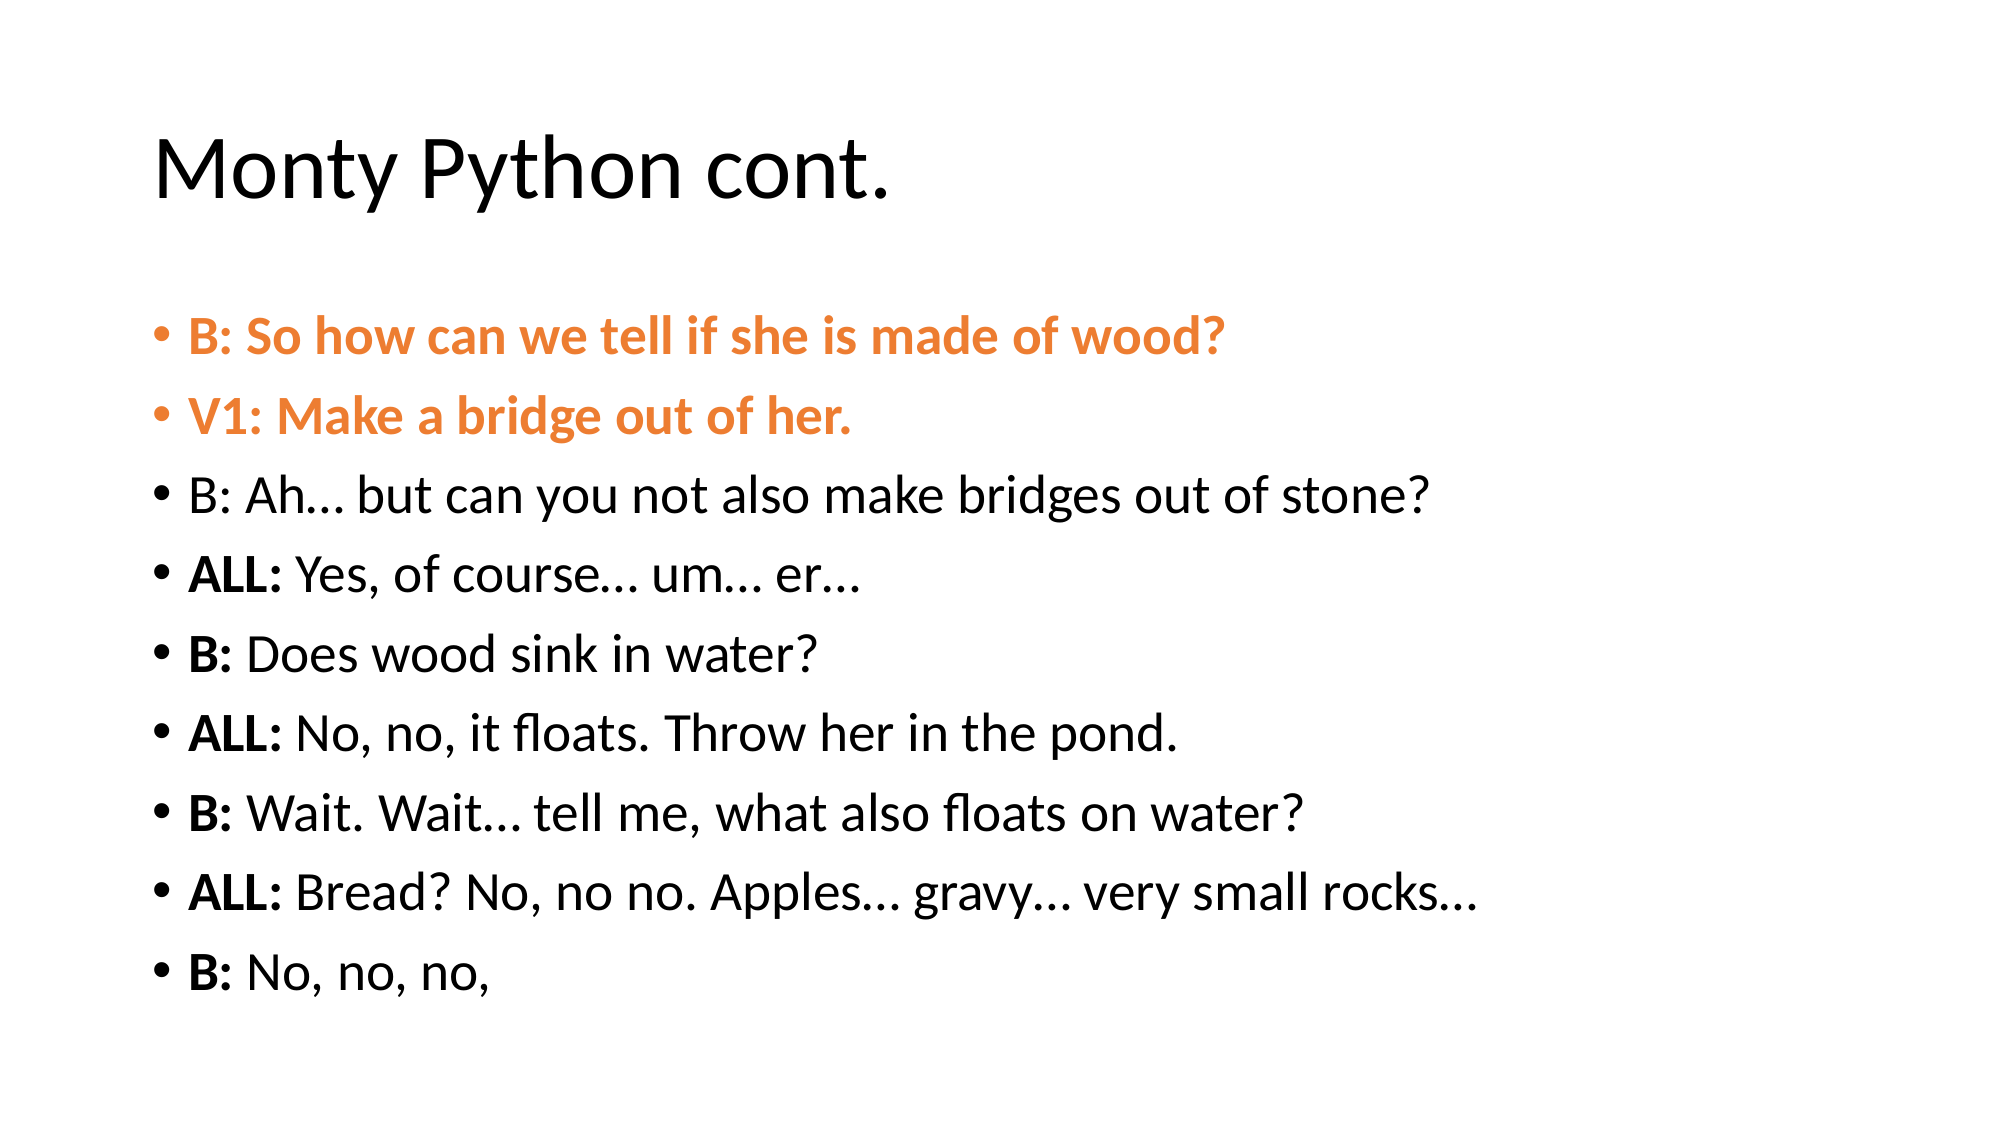

# Monty Python cont.
B: So how can we tell if she is made of wood?
V1: Make a bridge out of her.
B: Ah… but can you not also make bridges out of stone?
ALL: Yes, of course… um… er…
B: Does wood sink in water?
ALL: No, no, it floats. Throw her in the pond.
B: Wait. Wait… tell me, what also floats on water?
ALL: Bread? No, no no. Apples… gravy… very small rocks…
B: No, no, no,